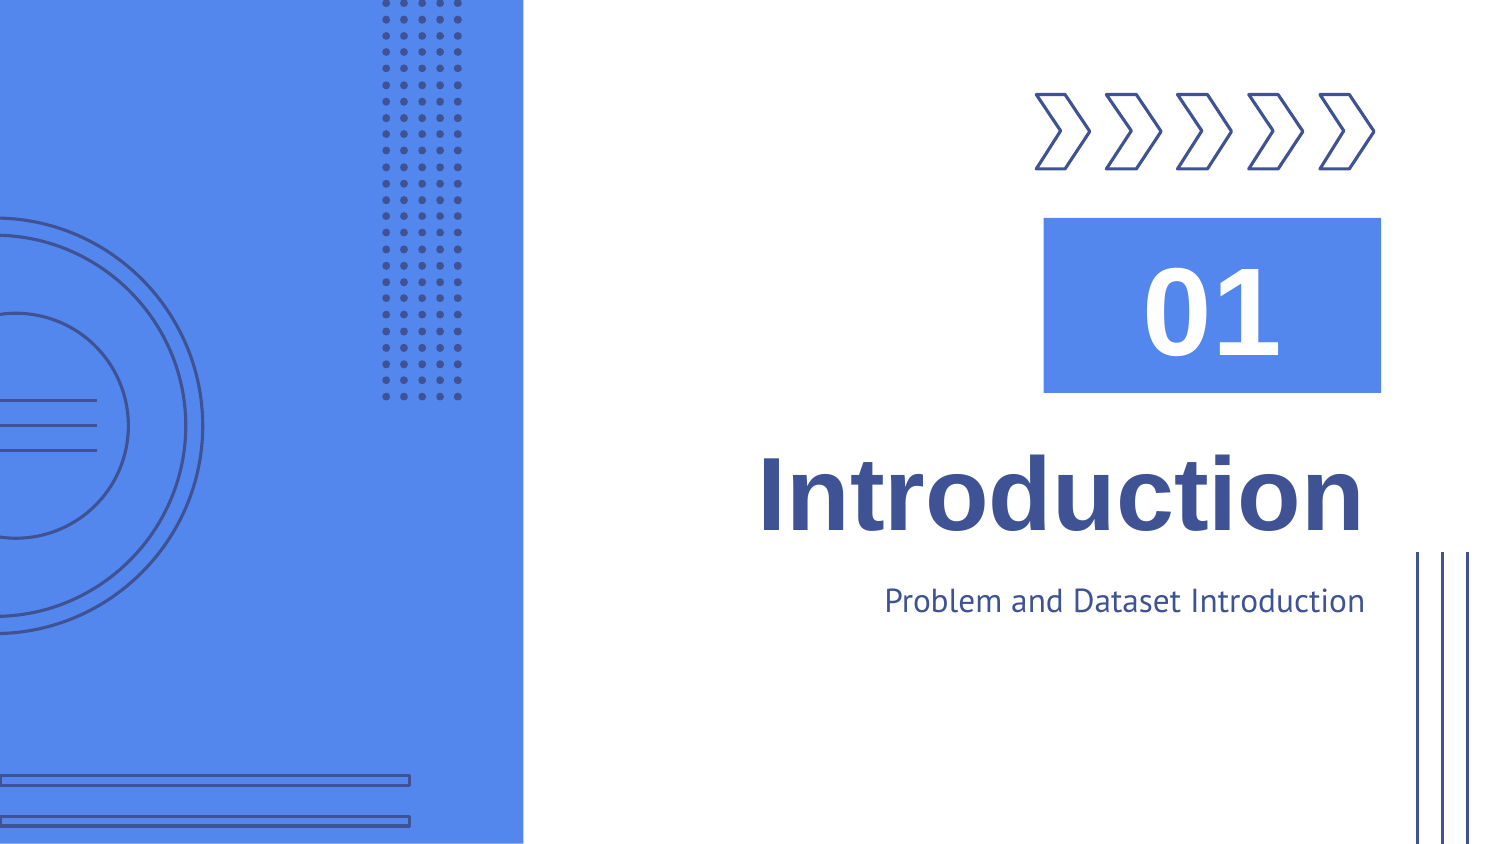

01

# Introduction
Problem and Dataset Introduction